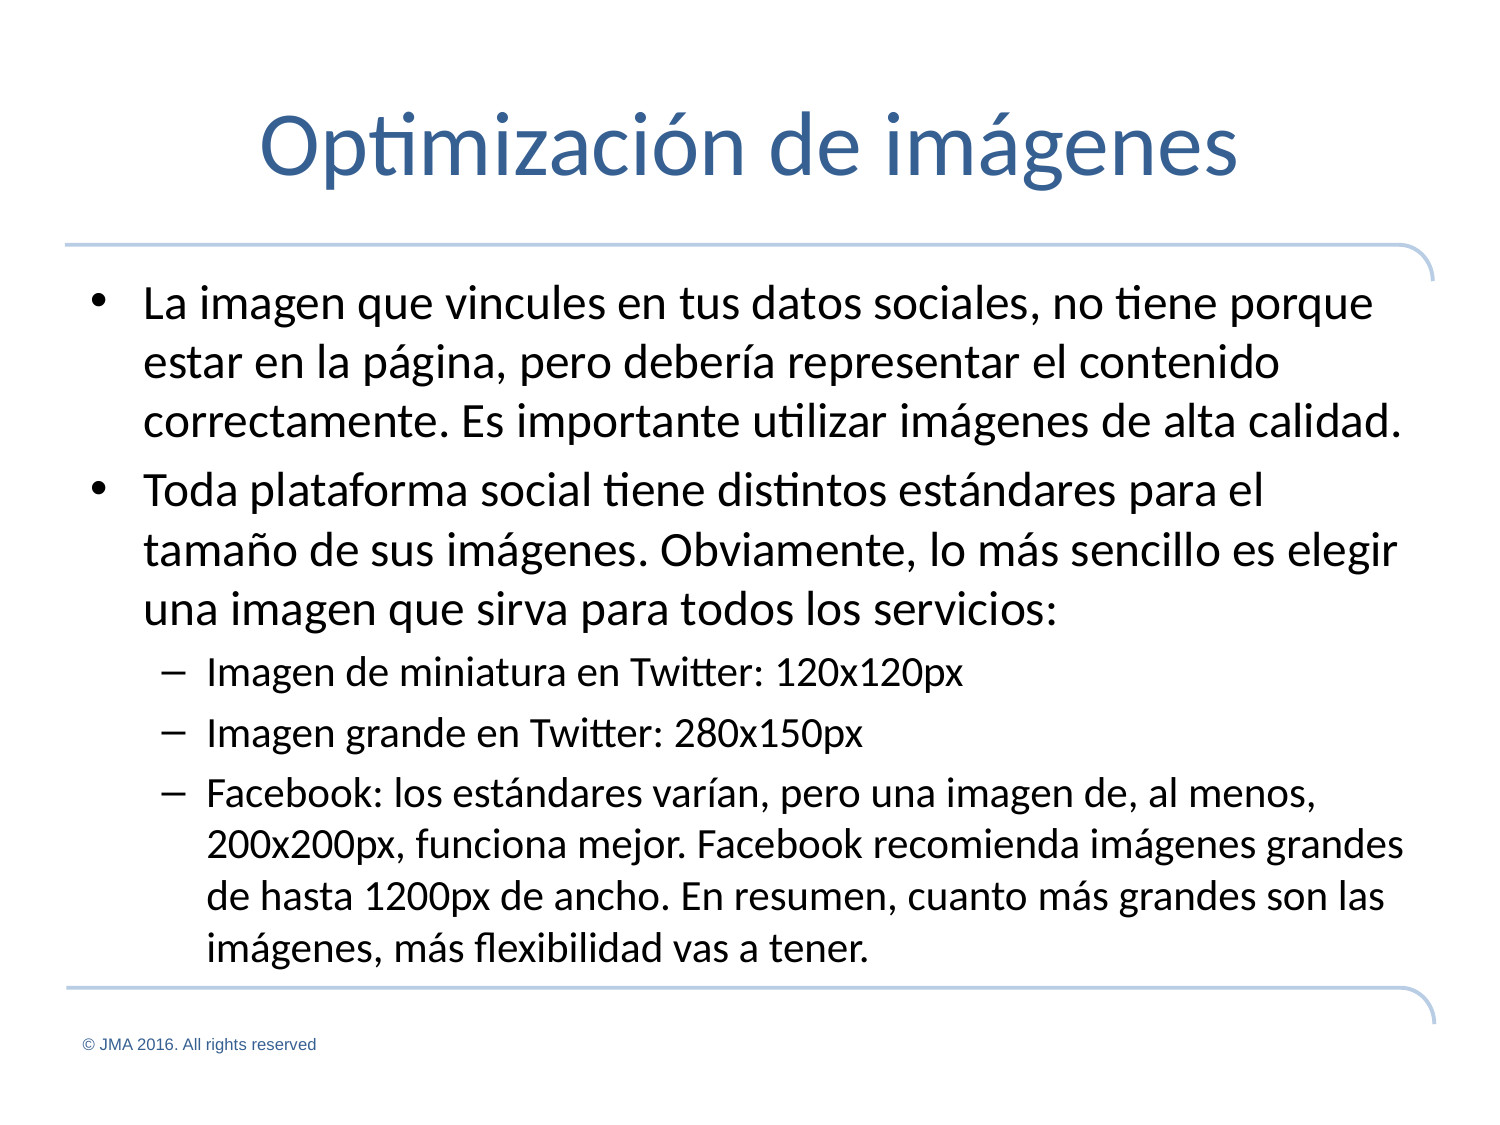

# Optimización de imágenes
La imagen que vincules en tus datos sociales, no tiene porque estar en la página, pero debería representar el contenido correctamente. Es importante utilizar imágenes de alta calidad.
Toda plataforma social tiene distintos estándares para el tamaño de sus imágenes. Obviamente, lo más sencillo es elegir una imagen que sirva para todos los servicios:
Imagen de miniatura en Twitter: 120x120px
Imagen grande en Twitter: 280x150px
Facebook: los estándares varían, pero una imagen de, al menos, 200x200px, funciona mejor. Facebook recomienda imágenes grandes de hasta 1200px de ancho. En resumen, cuanto más grandes son las imágenes, más flexibilidad vas a tener.